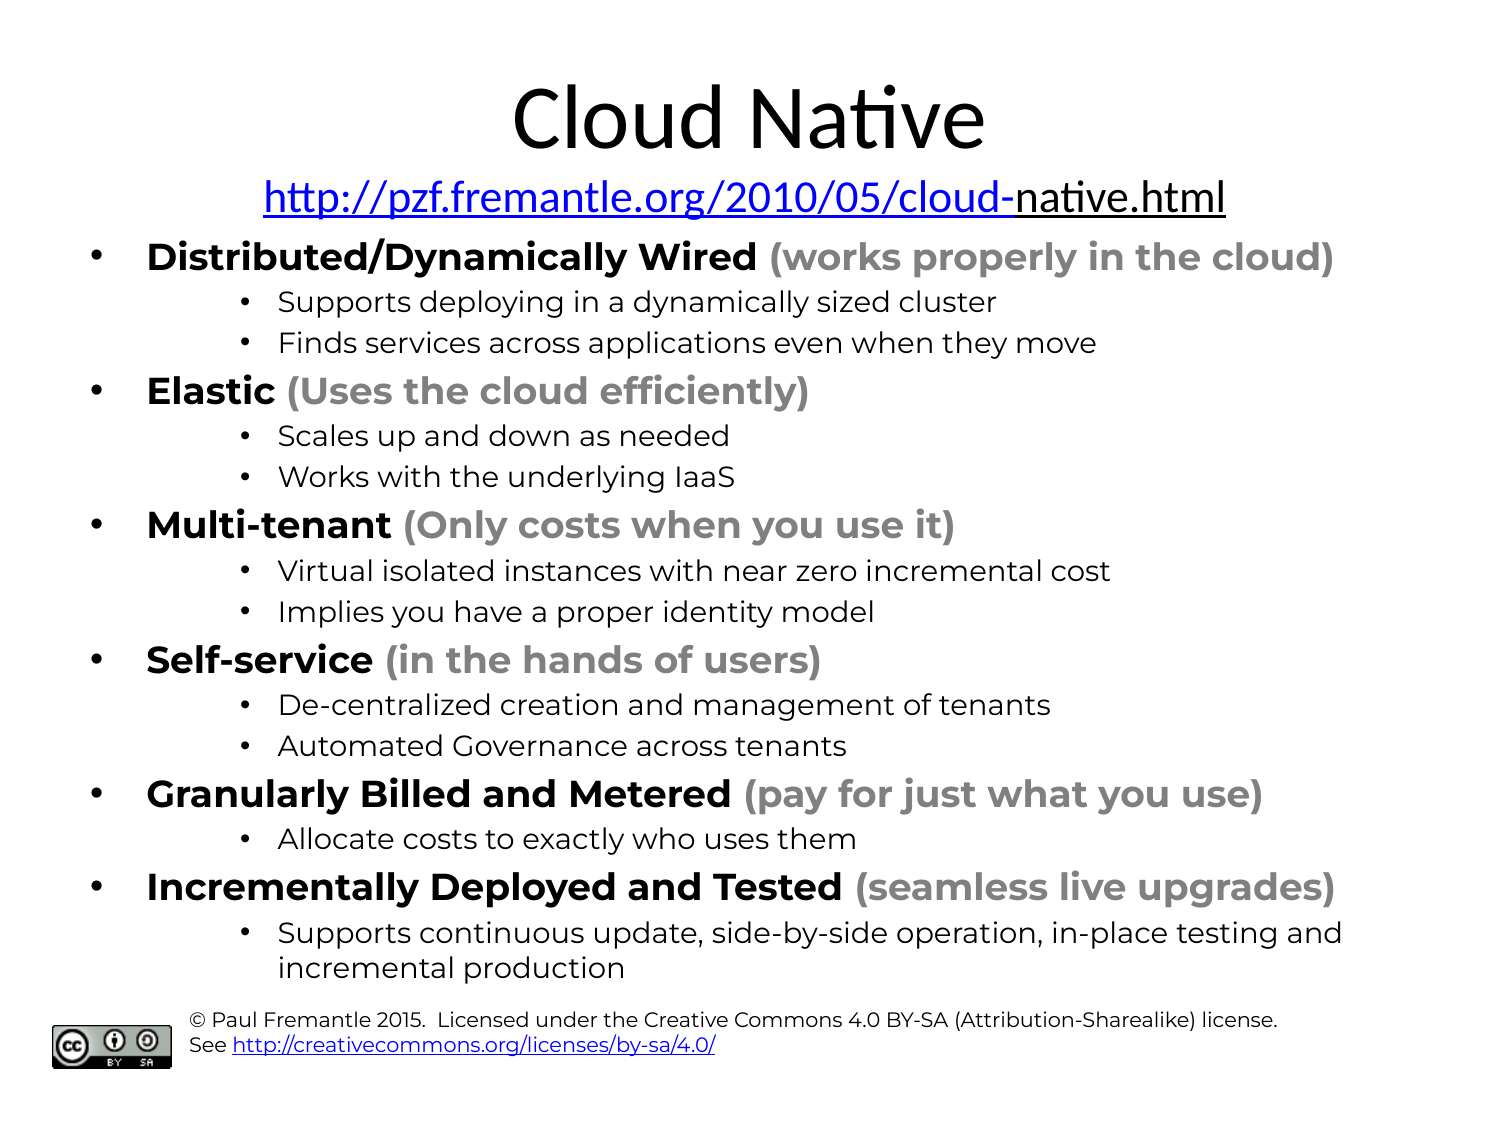

# Cloud Native http://pzf.fremantle.org/2010/05/cloud-native.html
Distributed/Dynamically Wired (works properly in the cloud)
Supports deploying in a dynamically sized cluster
Finds services across applications even when they move
Elastic (Uses the cloud efficiently)
Scales up and down as needed
Works with the underlying IaaS
Multi-tenant (Only costs when you use it)
Virtual isolated instances with near zero incremental cost
Implies you have a proper identity model
Self-service (in the hands of users)
De-centralized creation and management of tenants
Automated Governance across tenants
Granularly Billed and Metered (pay for just what you use)
Allocate costs to exactly who uses them
Incrementally Deployed and Tested (seamless live upgrades)
Supports continuous update, side-by-side operation, in-place testing and incremental production